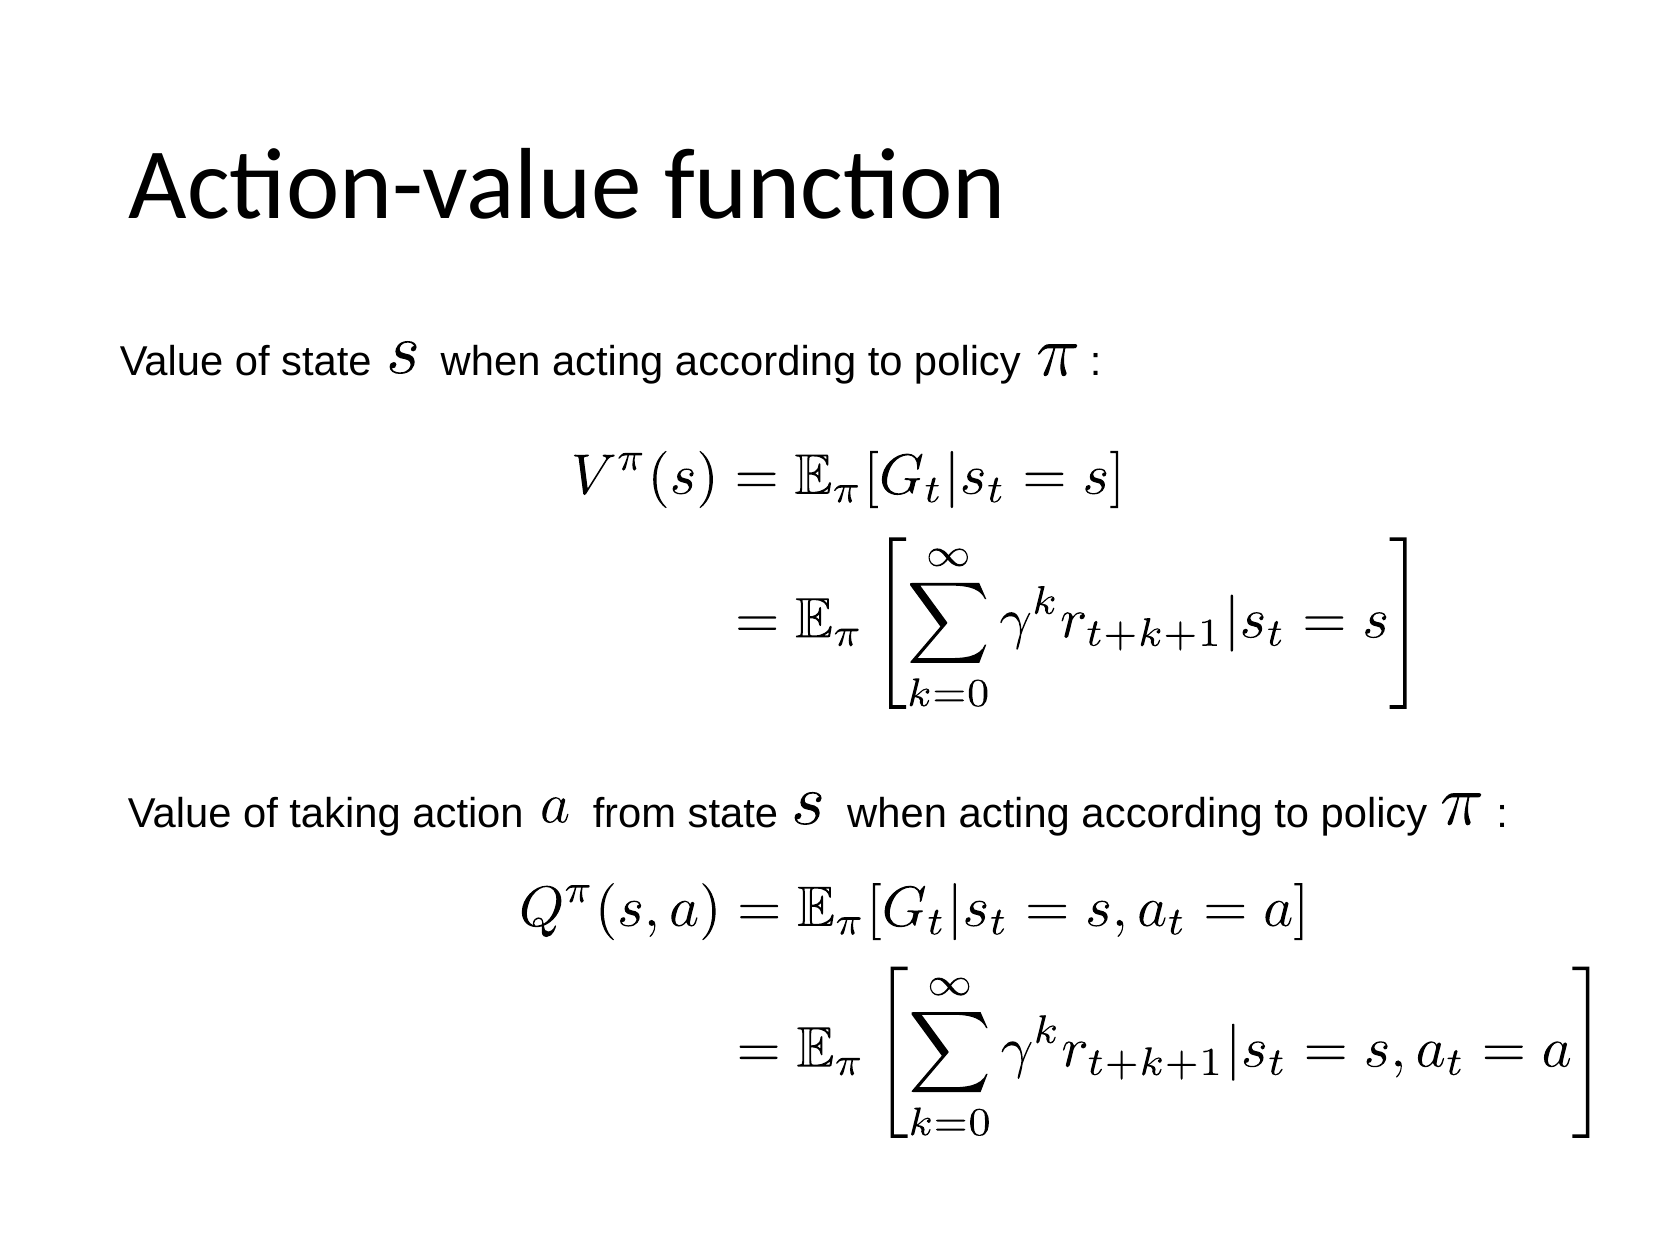

# Action-value function
Value of state      when acting according to policy      :

Value of taking action      from state      when acting according to policy      :